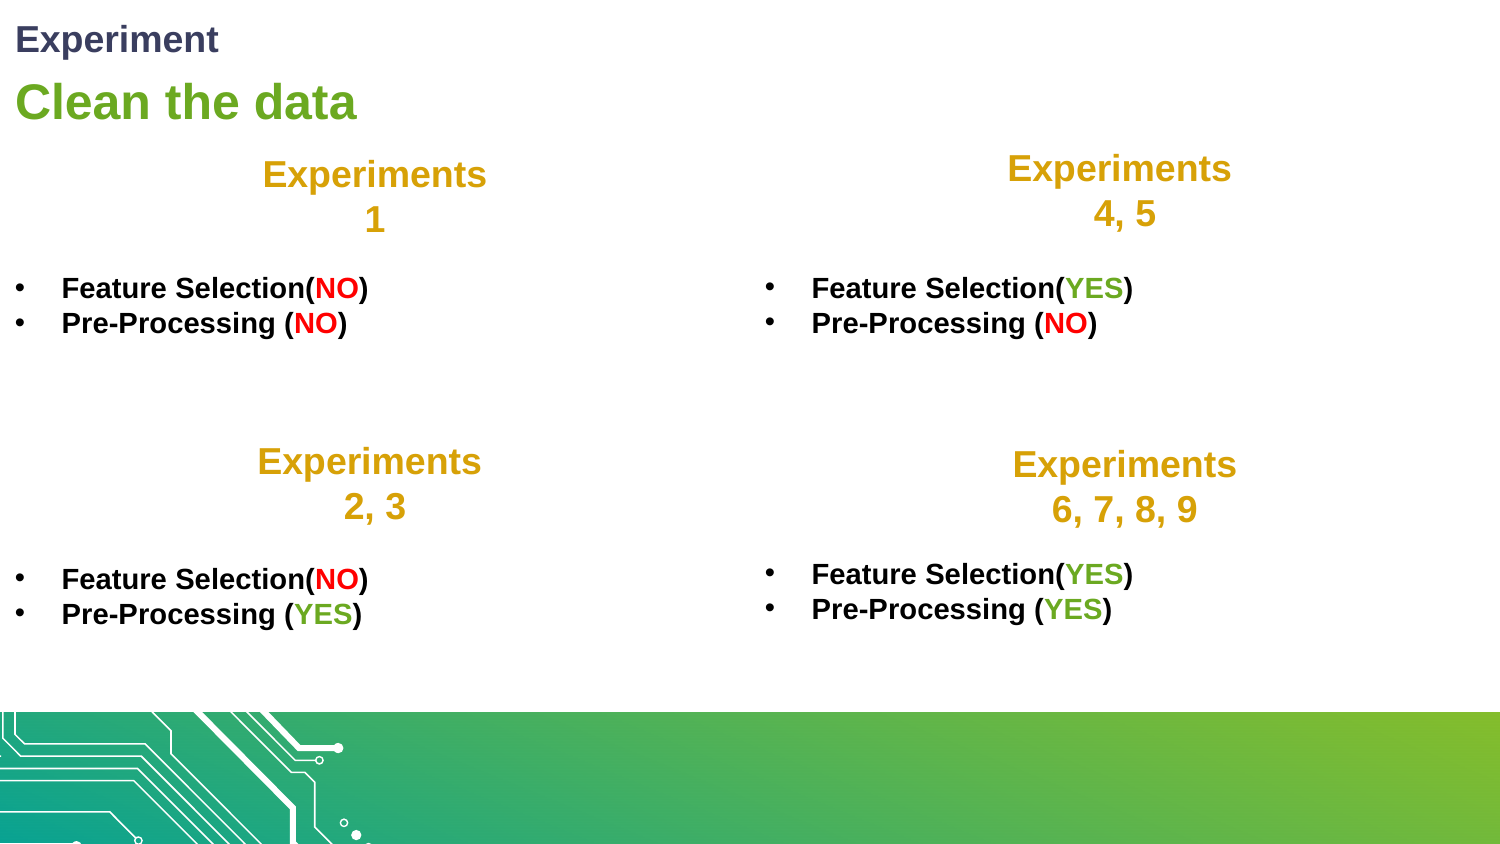

# Experiment
Clean the data
Experiments
4, 5
Experiments
1
Feature Selection(YES)
Pre-Processing (NO)

Feature Selection(NO)
Pre-Processing (NO)

Experiments
2, 3
Experiments
6, 7, 8, 9
Feature Selection(YES)
Pre-Processing (YES)

Feature Selection(NO)
Pre-Processing (YES)